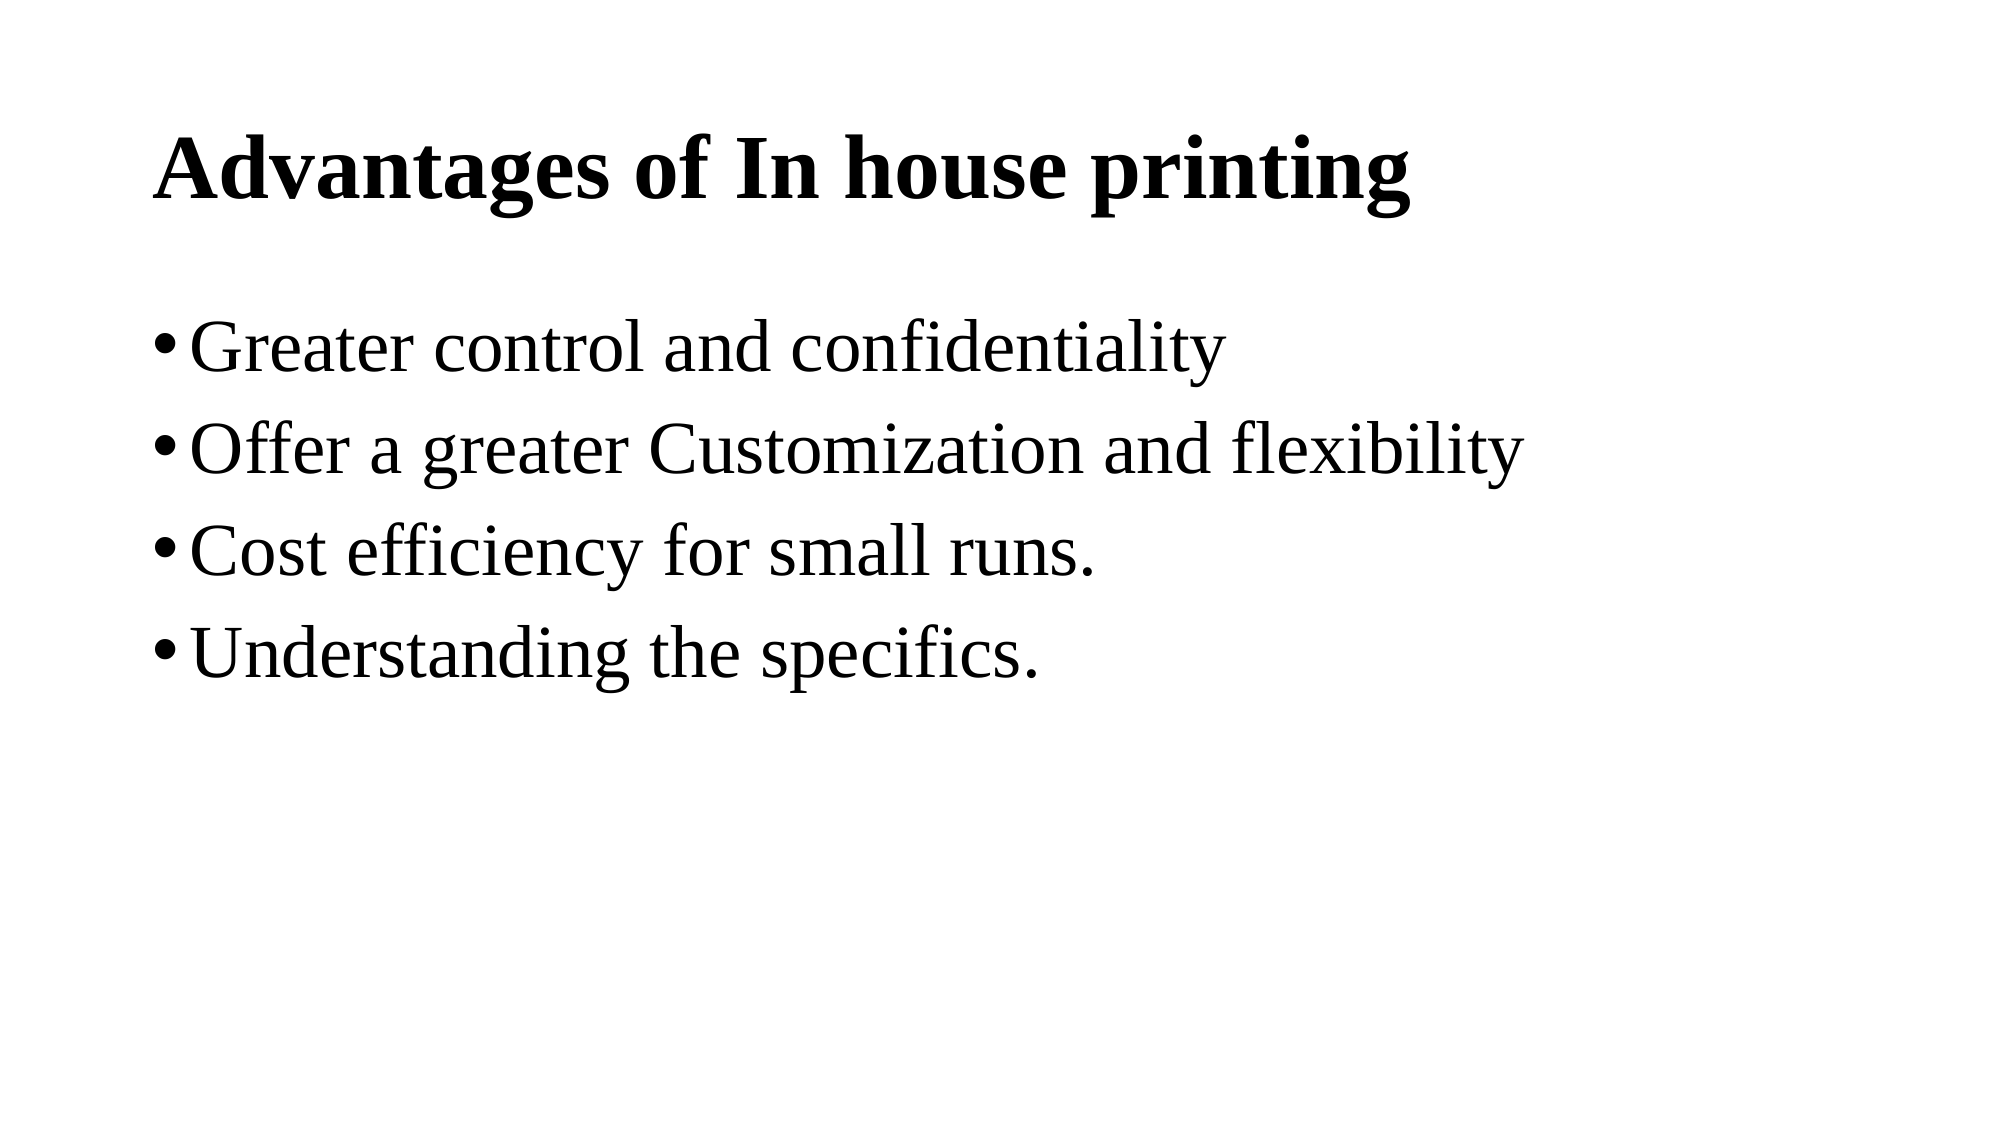

# Advantages of In house printing
Greater control and confidentiality
Offer a greater Customization and flexibility
Cost efficiency for small runs.
Understanding the specifics.